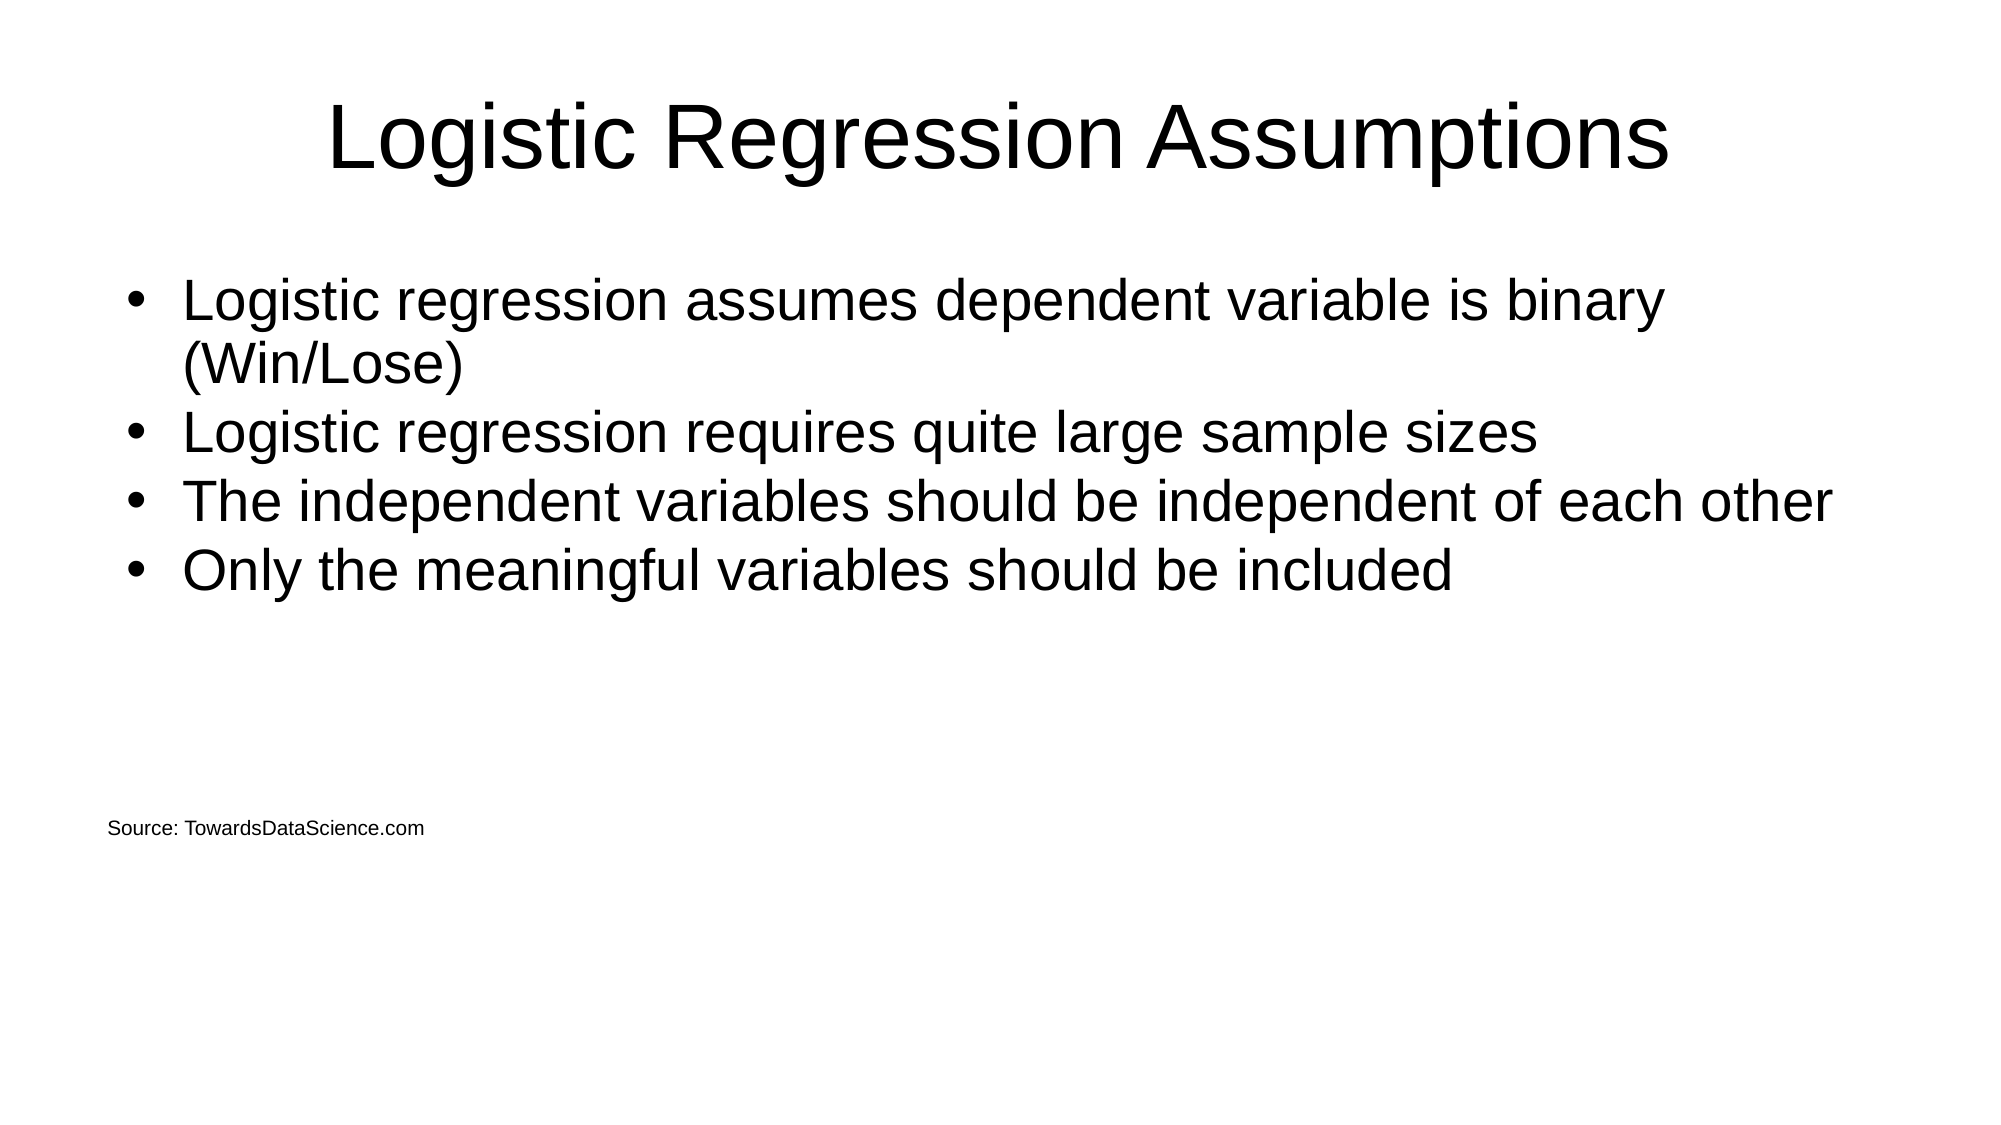

# Logistic Regression Assumptions
Logistic regression assumes dependent variable is binary (Win/Lose)
Logistic regression requires quite large sample sizes
The independent variables should be independent of each other
Only the meaningful variables should be included

Source: TowardsDataScience.com